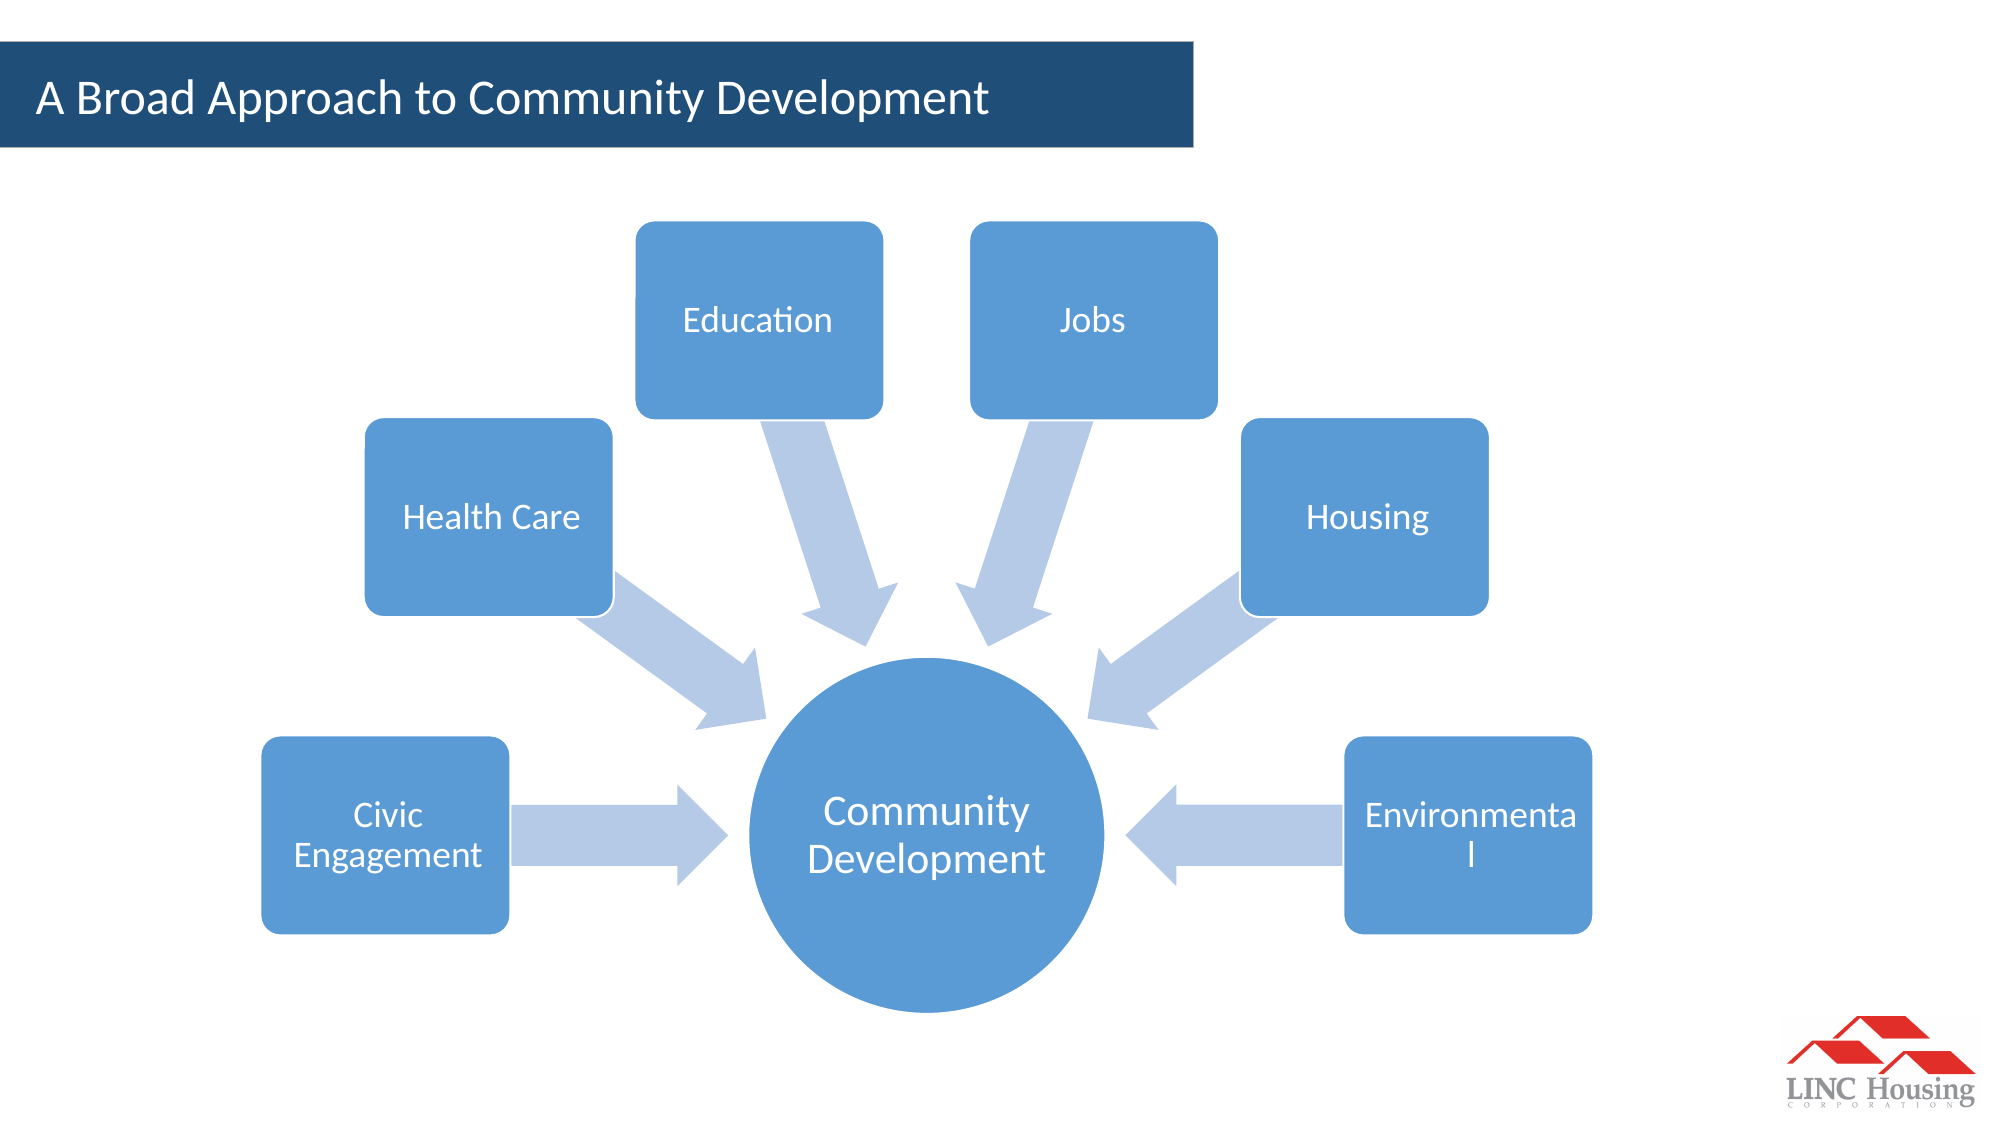

A Broad Approach to Community Development
Community Development
Civic Engagement
Health Care
Education
Jobs
Housing
Environmental